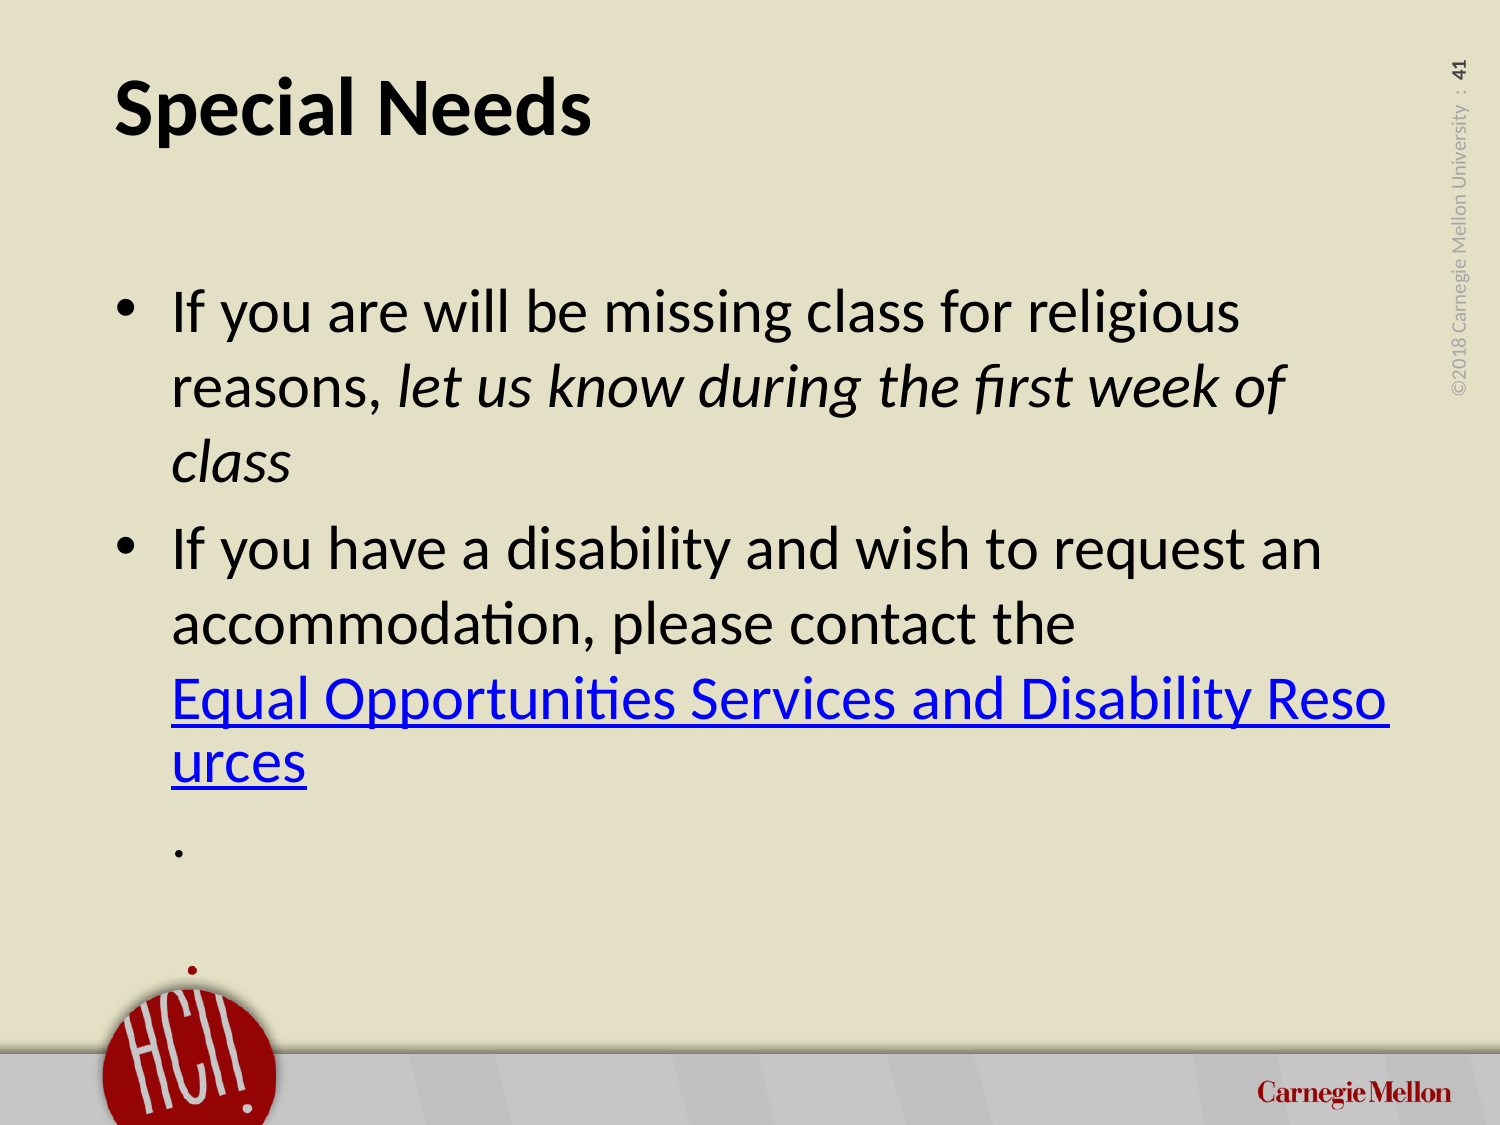

# Special Needs
If you are will be missing class for religious reasons, let us know during the first week of class
If you have a disability and wish to request an accommodation, please contact the Equal Opportunities Services and Disability Resources.